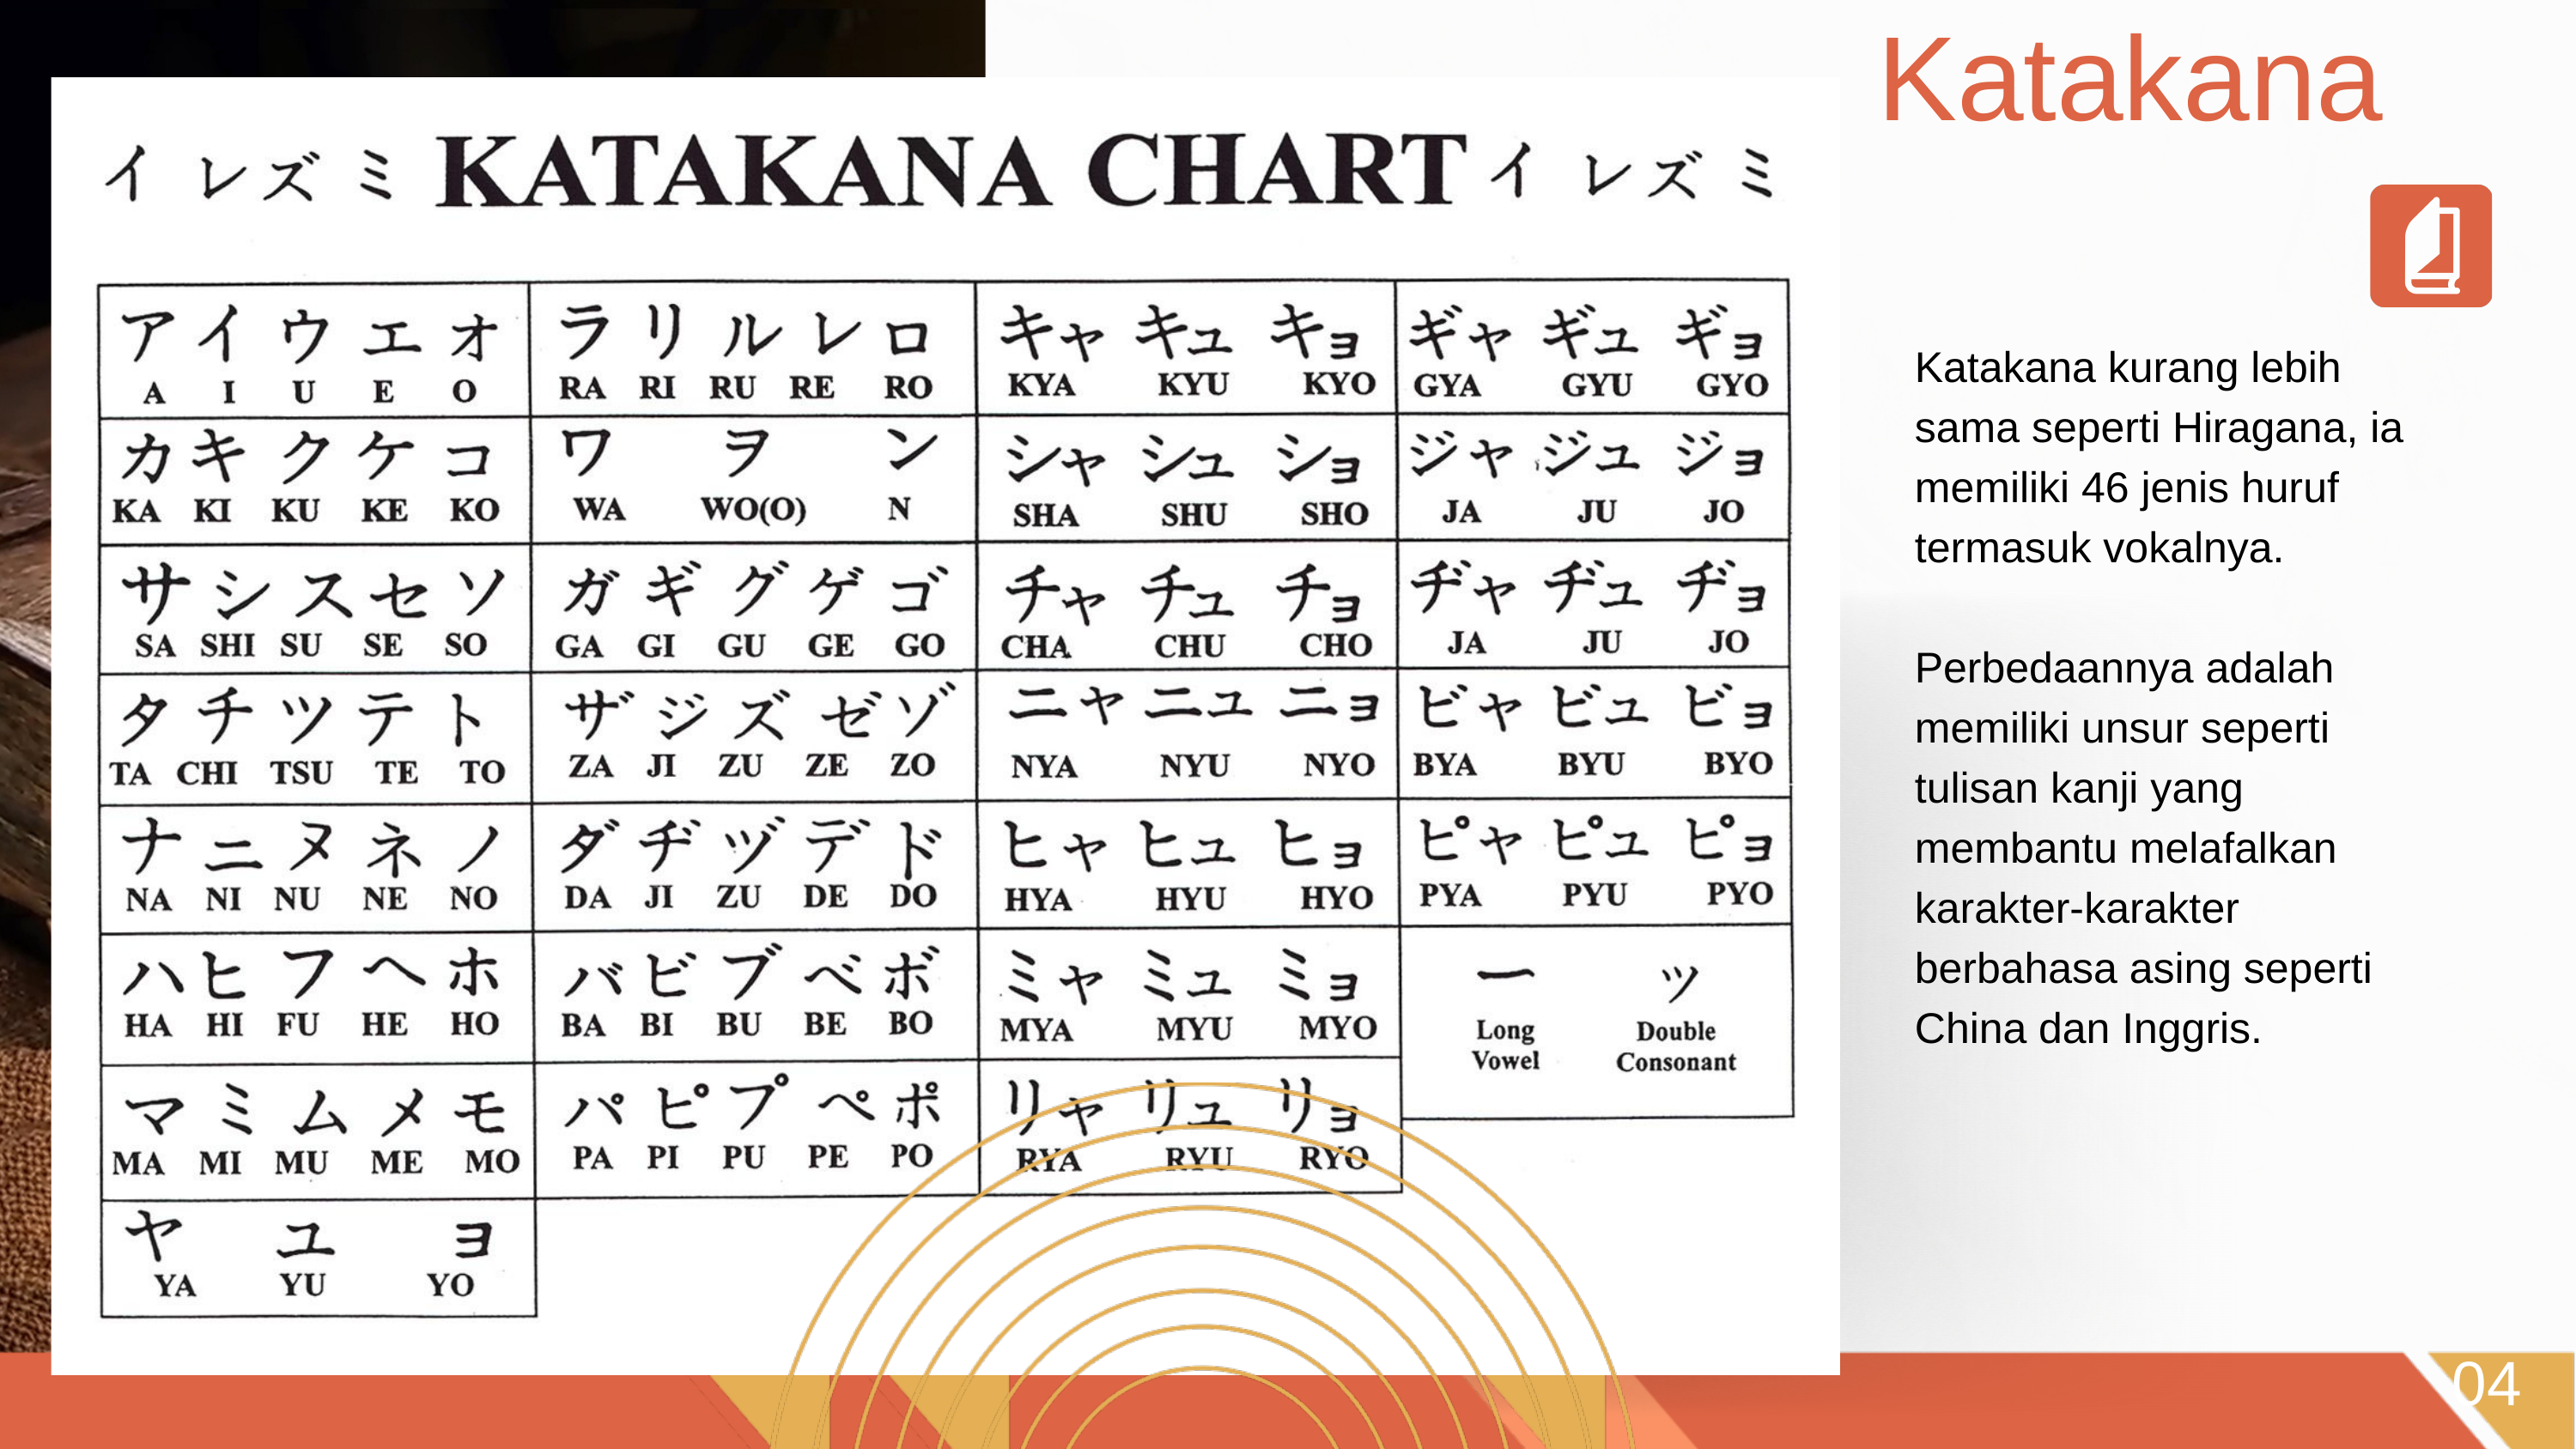

Katakana

Katakana kurang lebih sama seperti Hiragana, ia memiliki 46 jenis huruf termasuk vokalnya.

Perbedaannya adalah memiliki unsur seperti tulisan kanji yang membantu melafalkan karakter-karakter berbahasa asing seperti China dan Inggris.

04